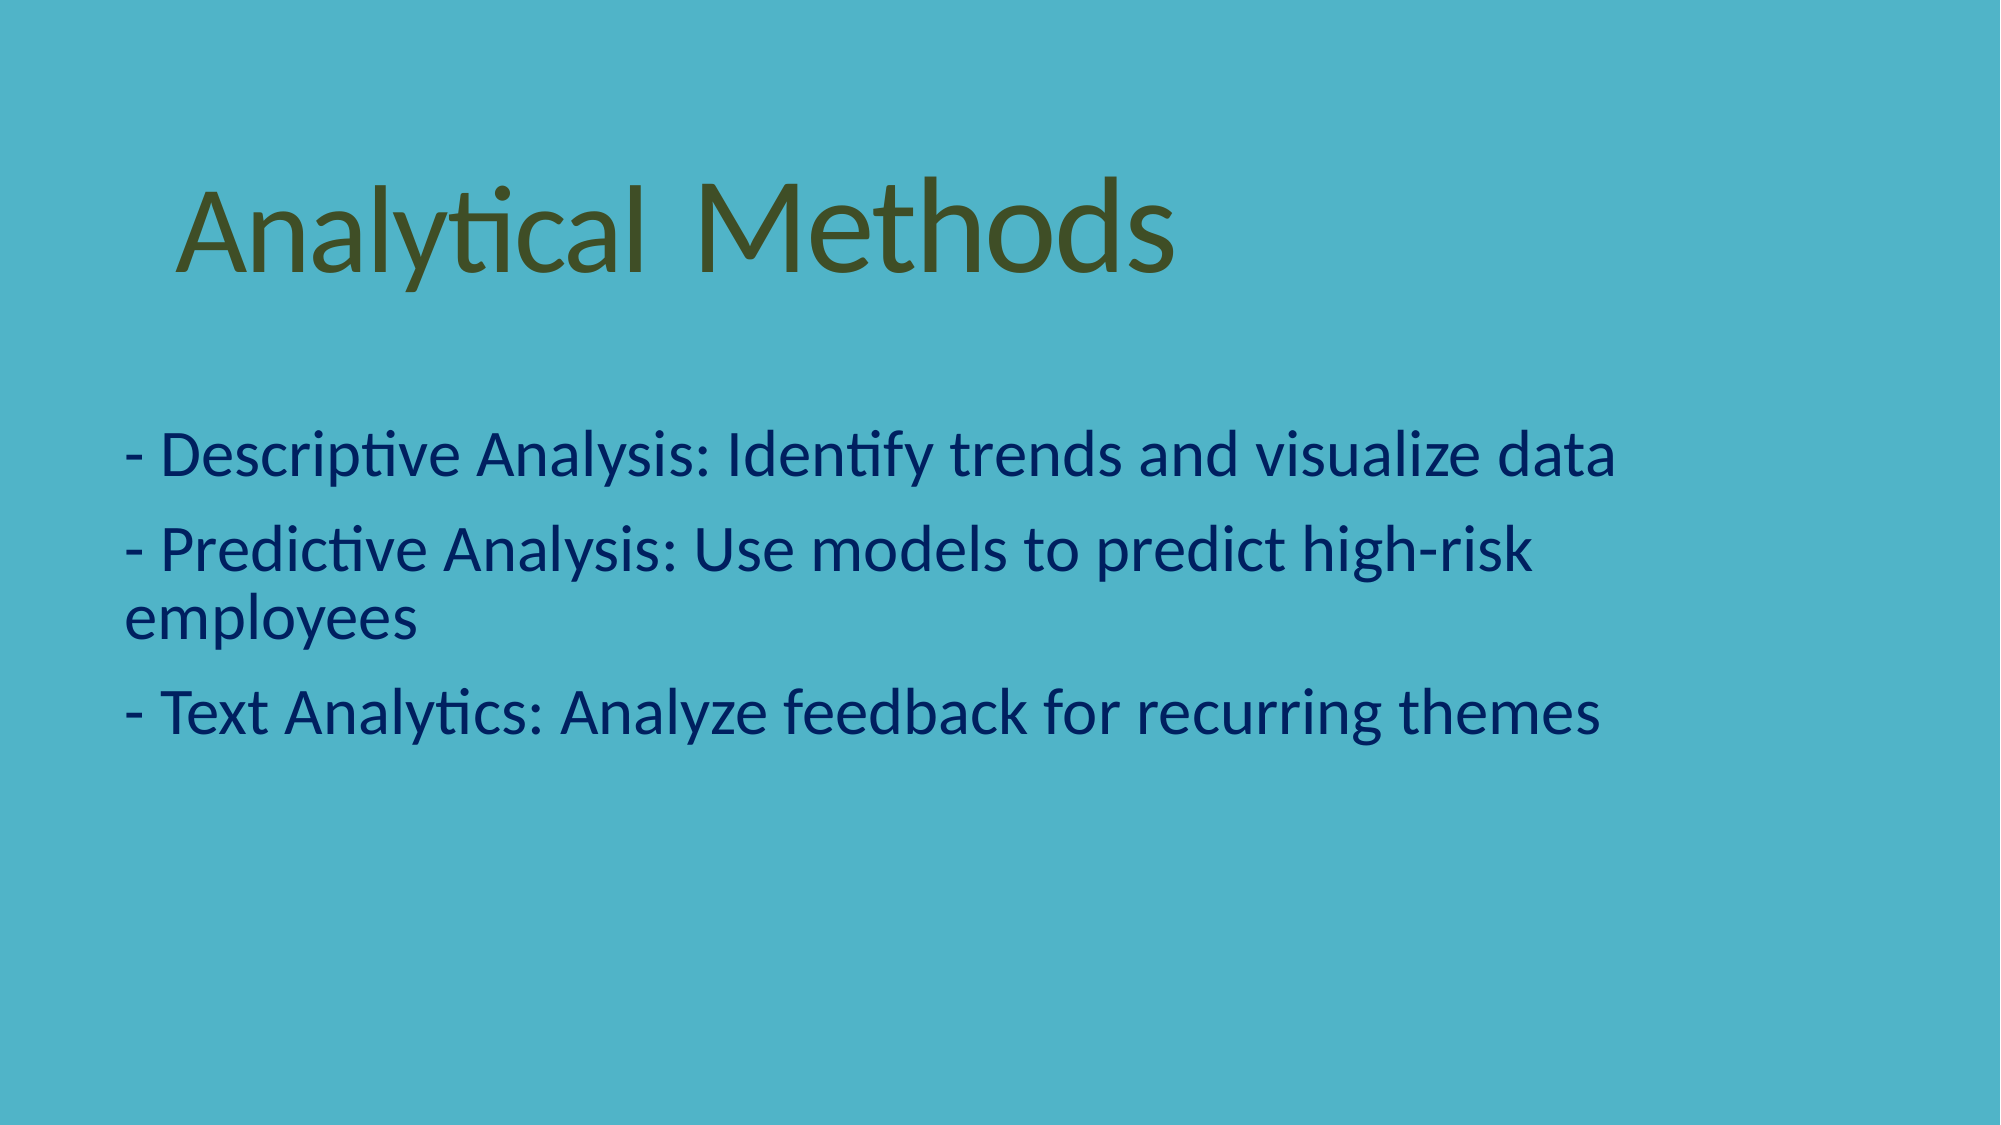

# Analytical Methods
- Descriptive Analysis: Identify trends and visualize data
- Predictive Analysis: Use models to predict high-risk employees
- Text Analytics: Analyze feedback for recurring themes